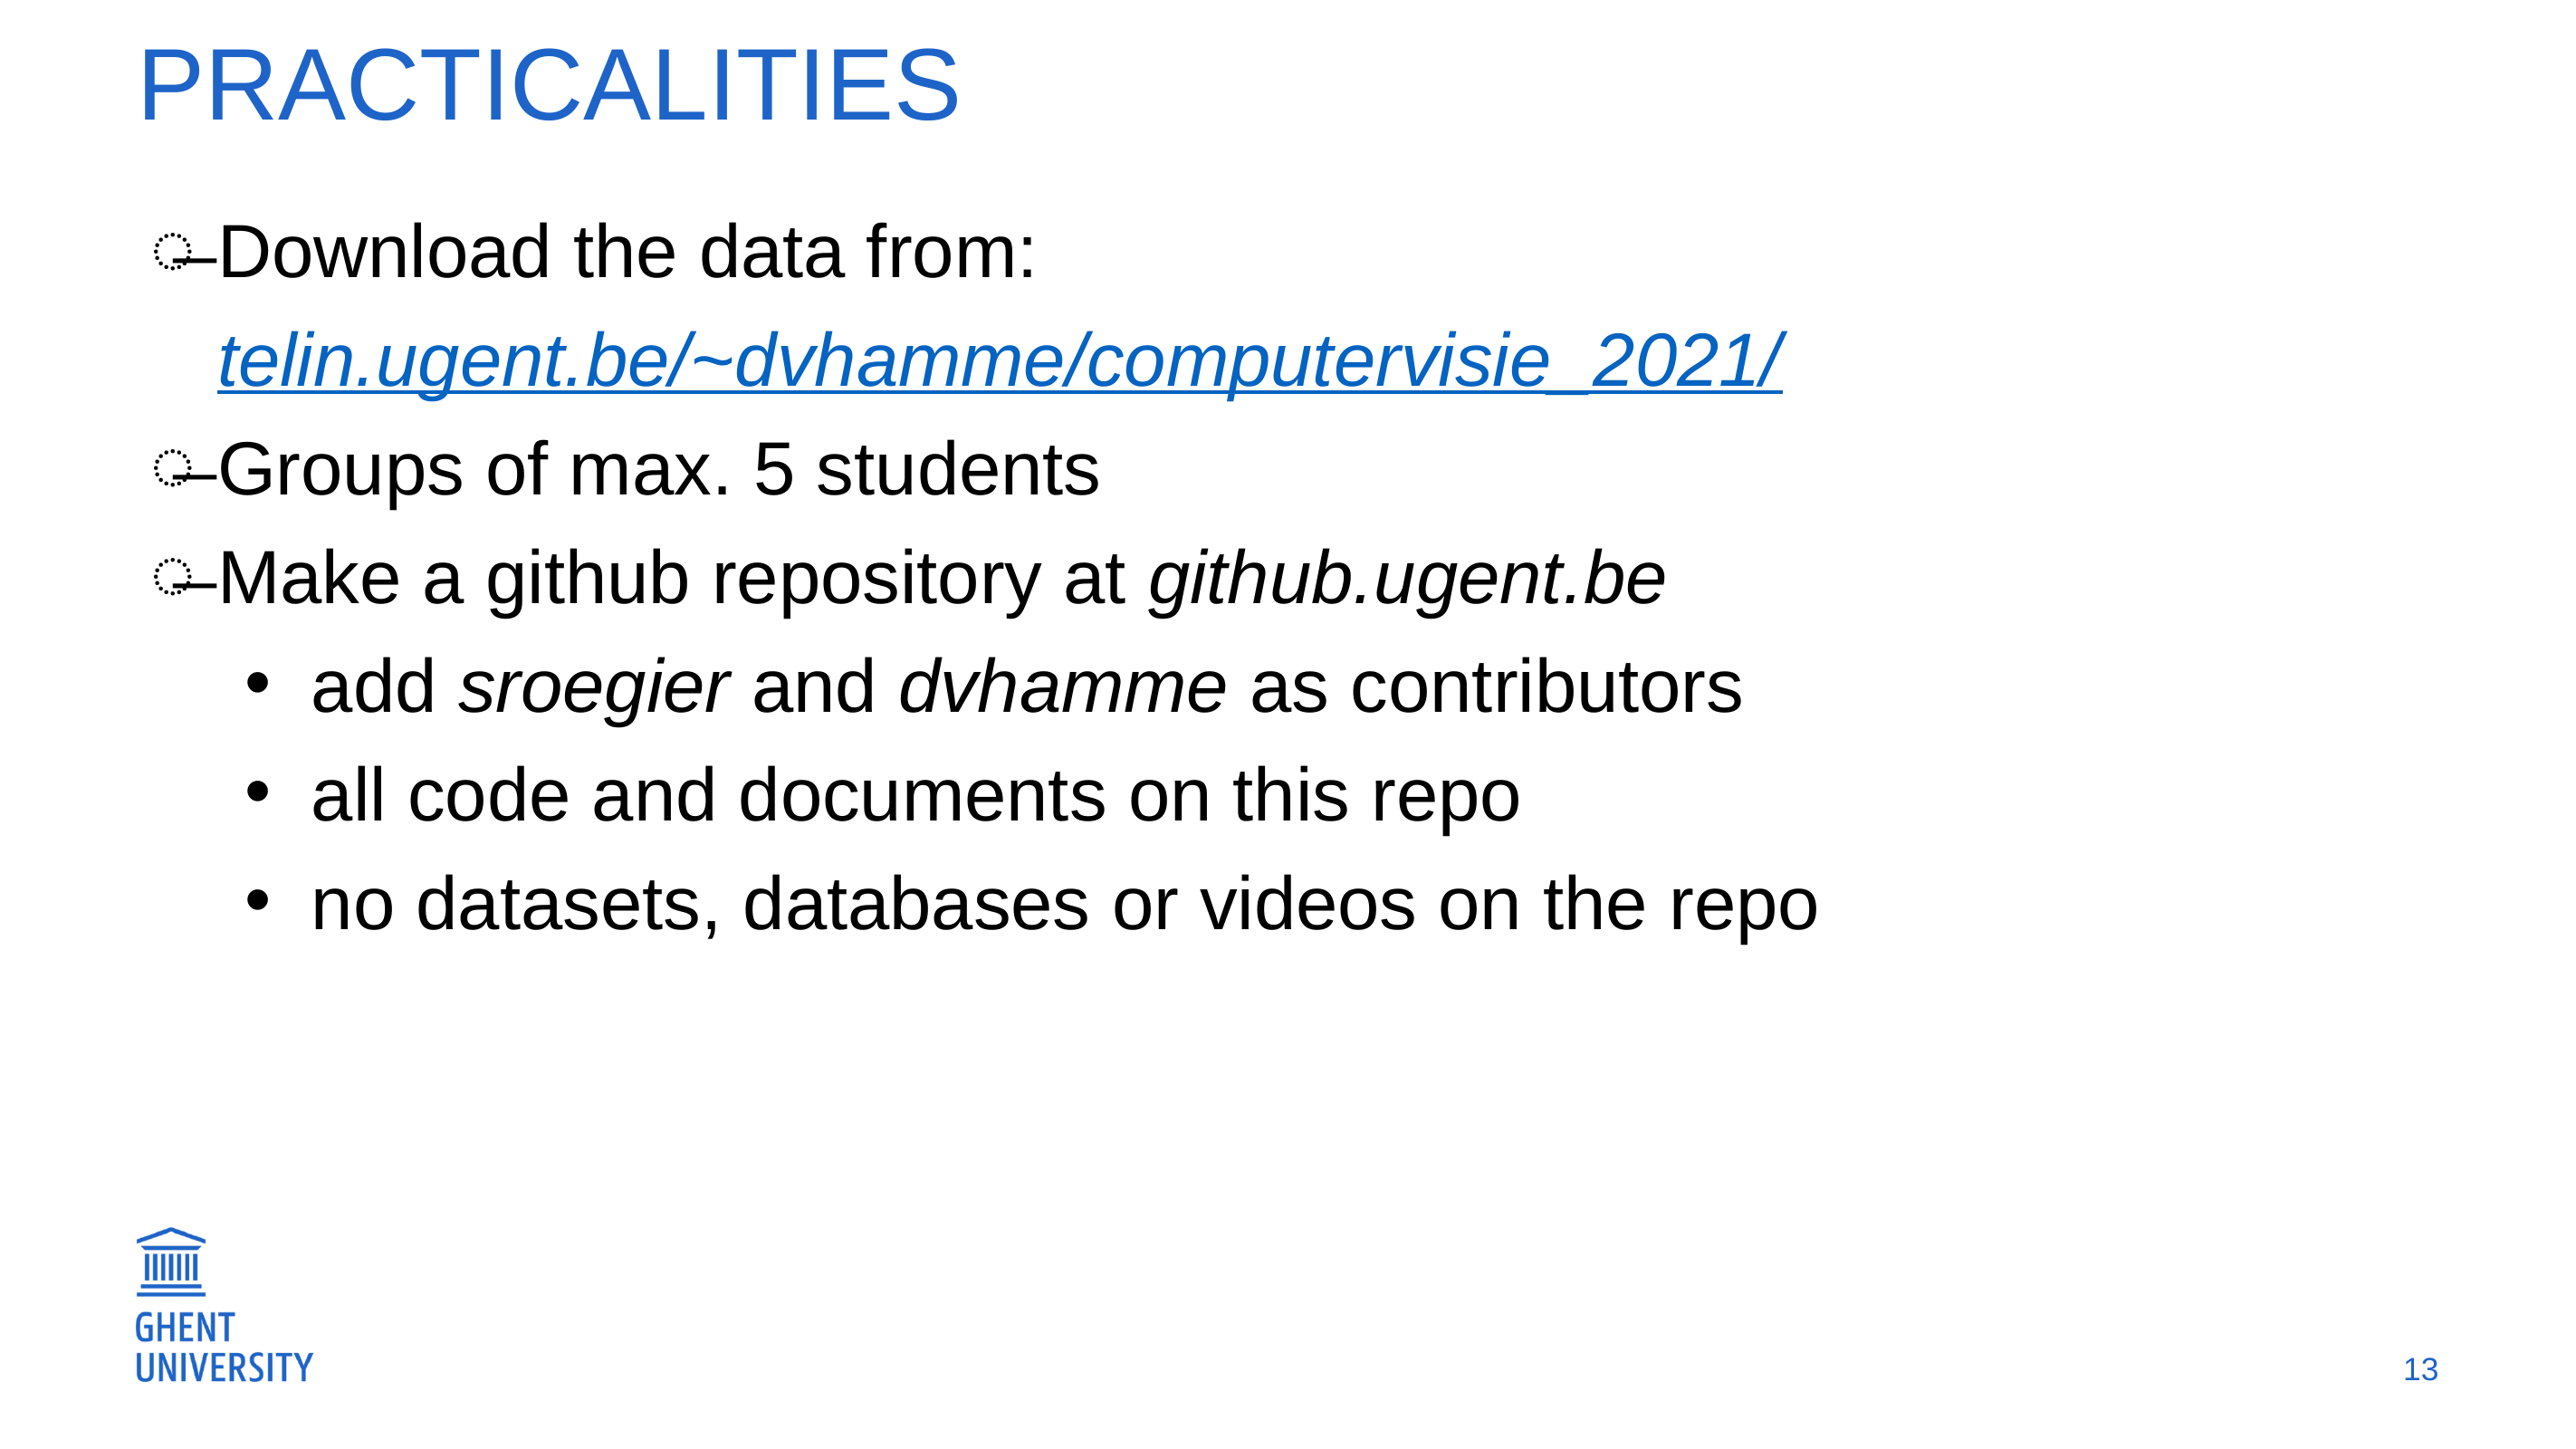

# practicalities
Download the data from:
telin.ugent.be/~dvhamme/computervisie_2021/
Groups of max. 5 students
Make a github repository at github.ugent.be
add sroegier and dvhamme as contributors
all code and documents on this repo
no datasets, databases or videos on the repo
13